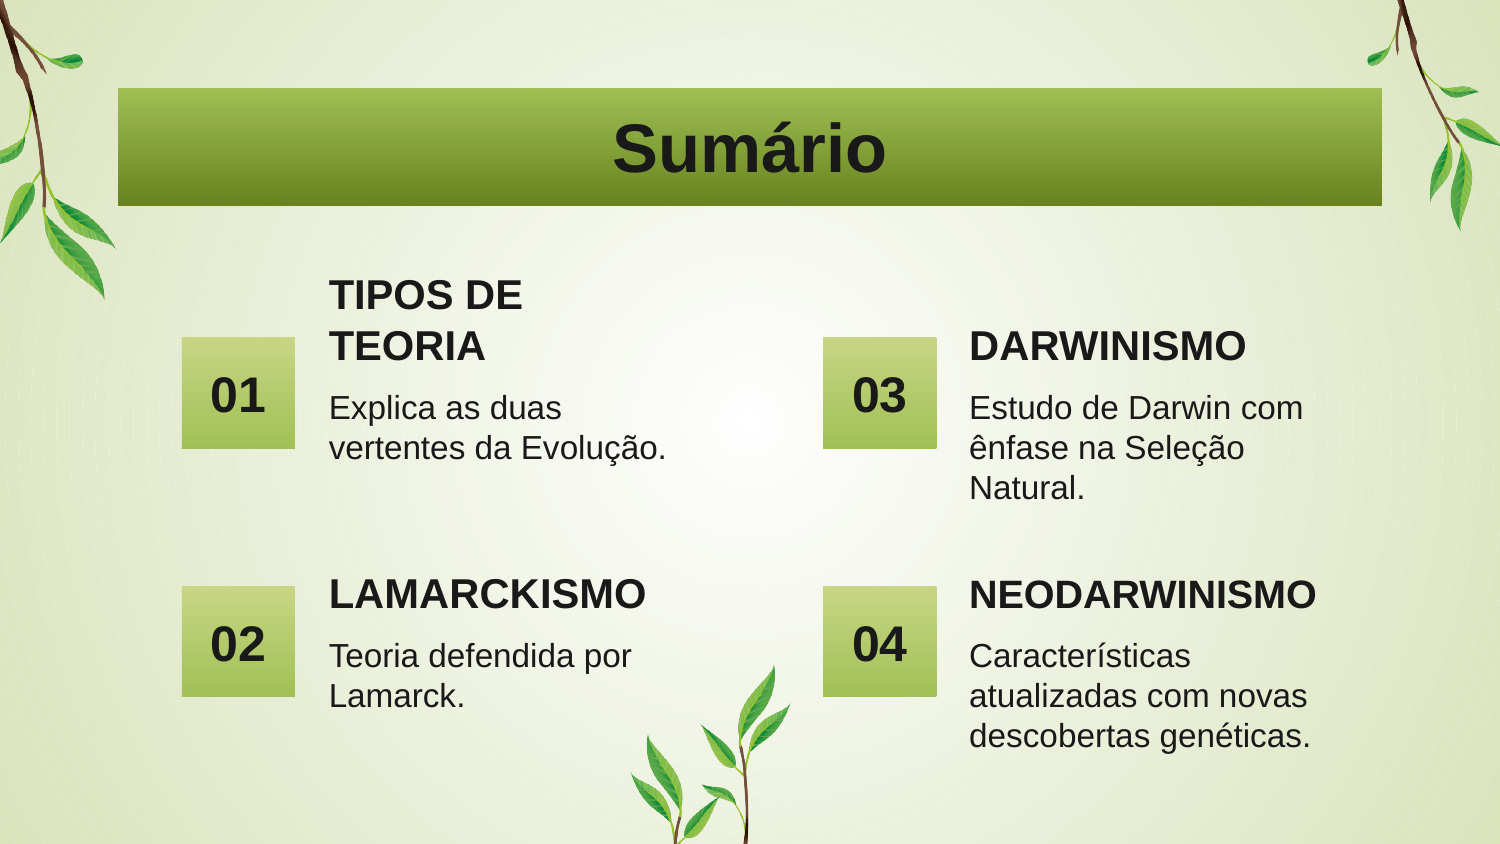

# Sumário
TIPOS DE TEORIA
DARWINISMO
01
03
Explica as duas vertentes da Evolução.
Estudo de Darwin com ênfase na Seleção Natural.
LAMARCKISMO
NEODARWINISMO
02
04
Teoria defendida por Lamarck.
Características atualizadas com novas descobertas genéticas.